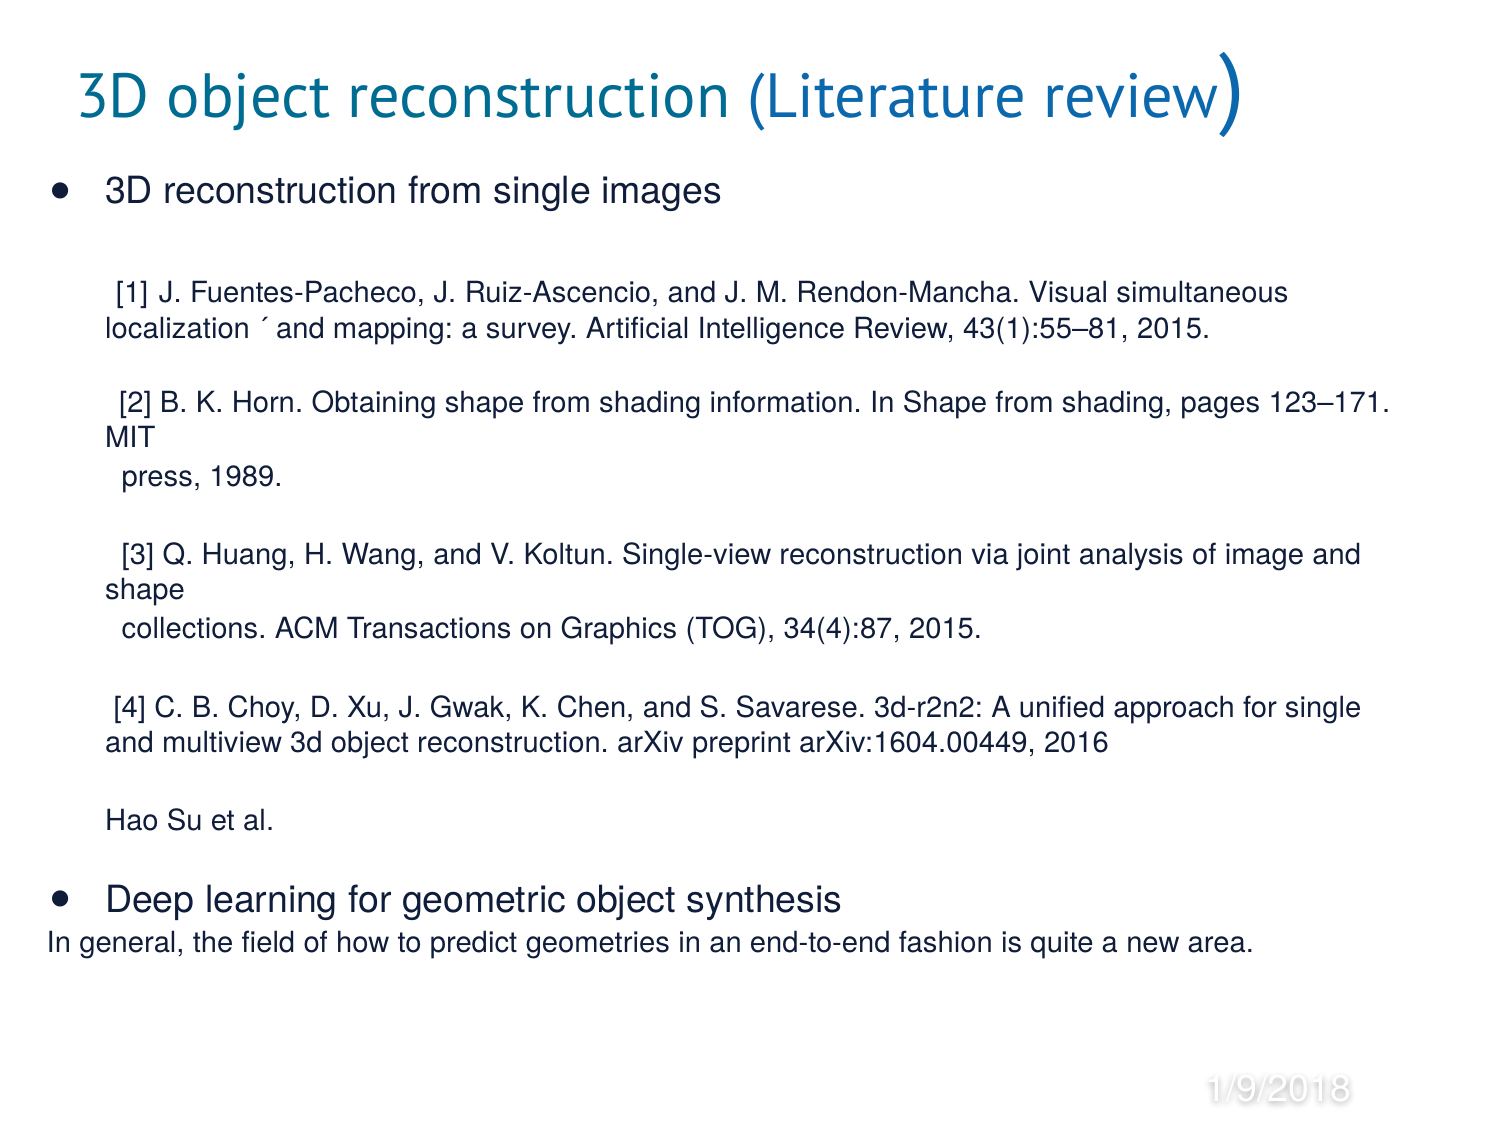

# 3D object reconstruction (Literature review)
3D reconstruction from single images

 [1] J. Fuentes-Pacheco, J. Ruiz-Ascencio, and J. M. Rendon-Mancha. Visual simultaneous localization ´ and mapping: a survey. Artificial Intelligence Review, 43(1):55–81, 2015.

  [2] B. K. Horn. Obtaining shape from shading information. In Shape from shading, pages 123–171. MIT
  press, 1989.

  [3] Q. Huang, H. Wang, and V. Koltun. Single-view reconstruction via joint analysis of image and shape
  collections. ACM Transactions on Graphics (TOG), 34(4):87, 2015.

 [4] C. B. Choy, D. Xu, J. Gwak, K. Chen, and S. Savarese. 3d-r2n2: A unified approach for single and multiview 3d object reconstruction. arXiv preprint arXiv:1604.00449, 2016

Hao Su et al.

Deep learning for geometric object synthesis
  In general, the field of how to predict geometries in an end-to-end fashion is quite a new area.

24